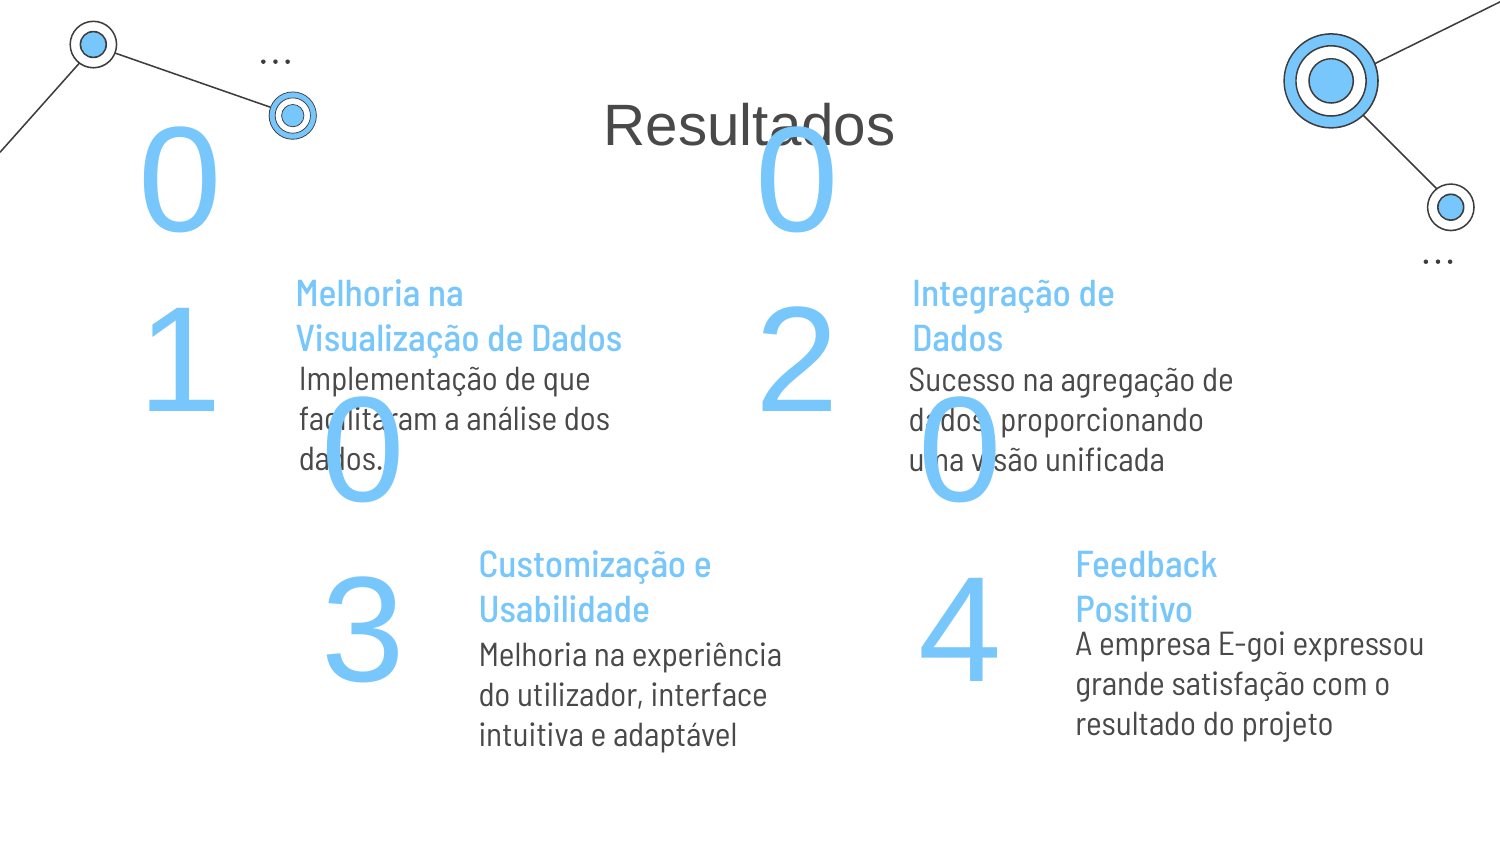

# Resultados
Melhoria na Visualização de Dados
Integração de Dados
01
02
Implementação de que facilitaram a análise dos dados.
Sucesso na agregação de dados, proporcionando uma visão unificada
Customização e Usabilidade
Feedback Positivo
03
04
A empresa E-goi expressou grande satisfação com o resultado do projeto
Melhoria na experiência do utilizador, interface intuitiva e adaptável